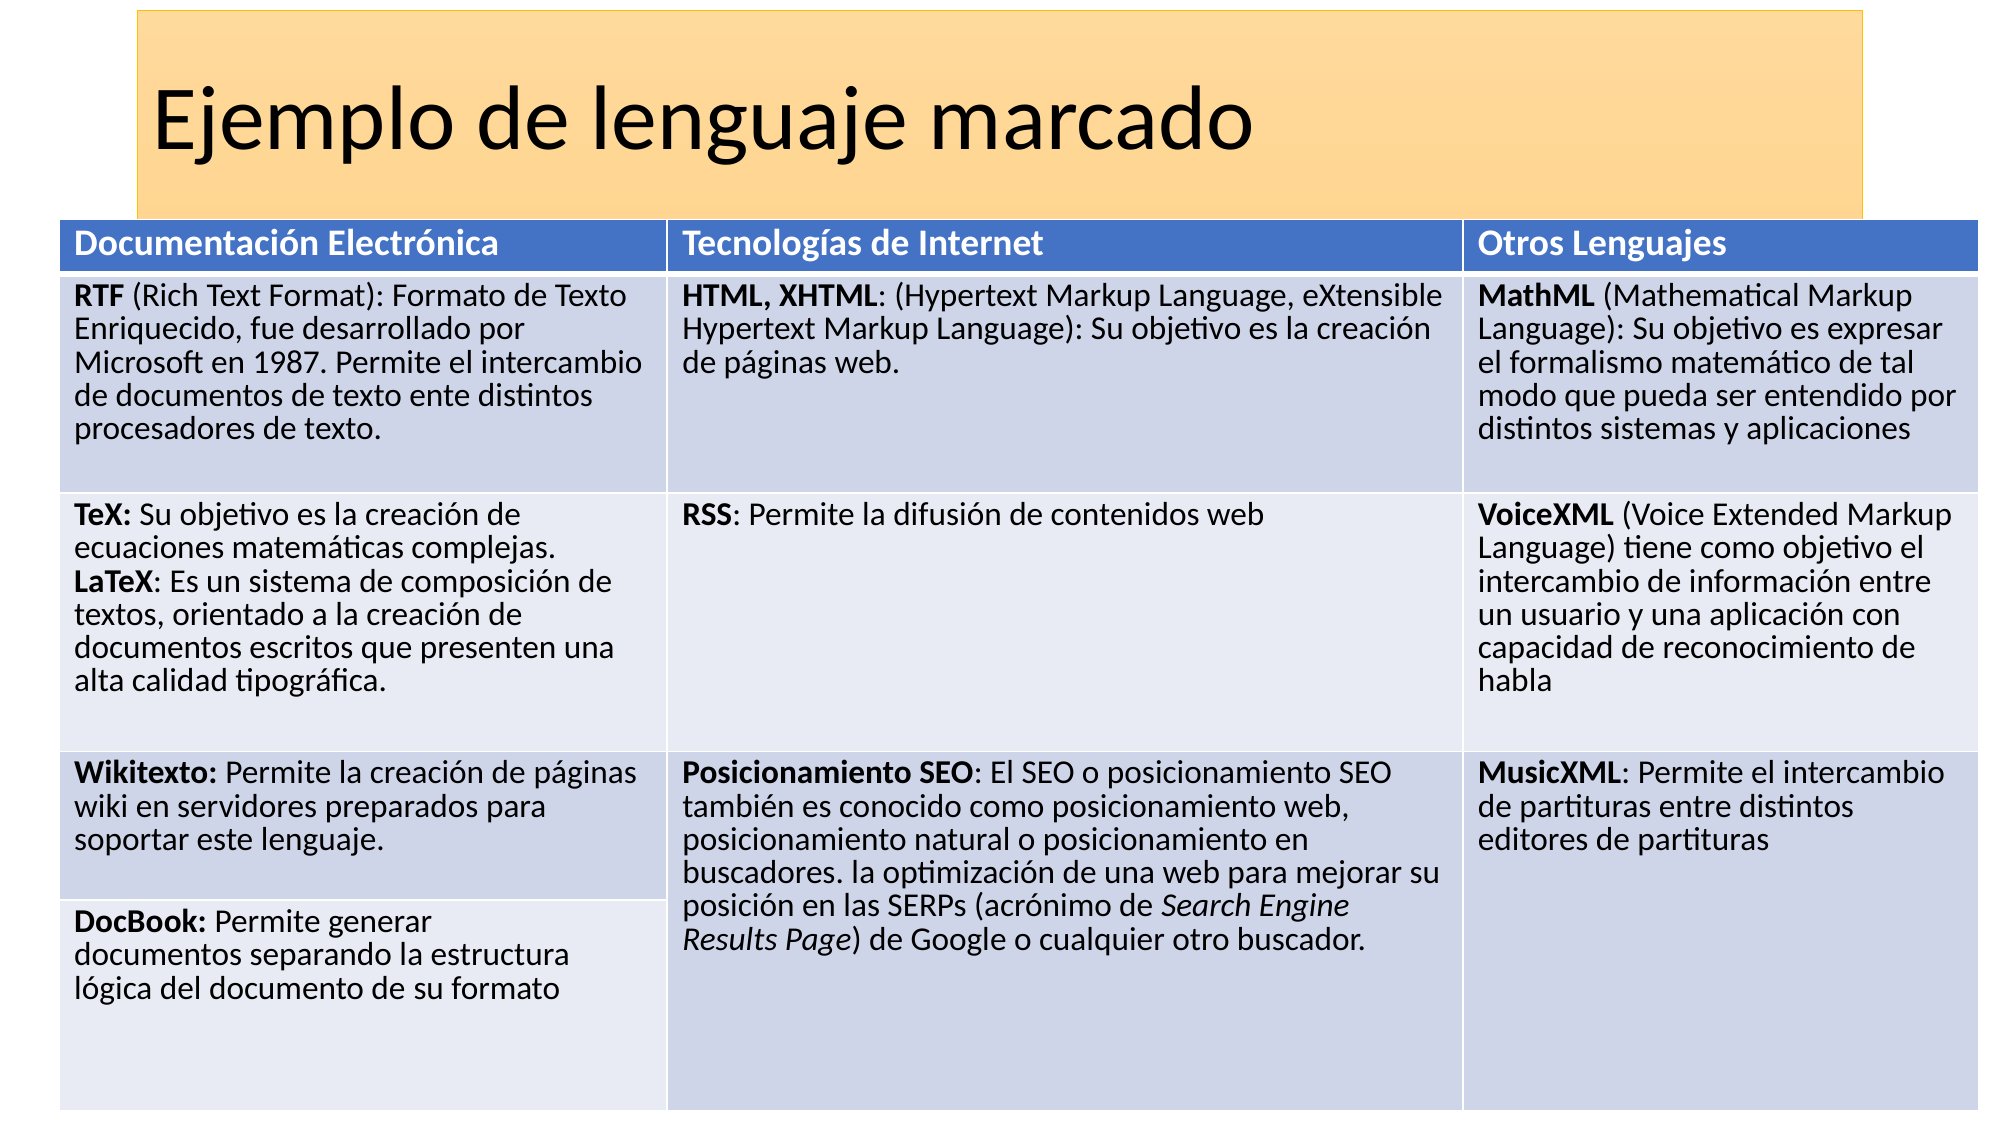

# Ejemplo de lenguaje marcado
| Documentación Electrónica | Tecnologías de Internet | Otros Lenguajes |
| --- | --- | --- |
| RTF (Rich Text Format): Formato de Texto Enriquecido, fue desarrollado por Microsoft en 1987. Permite el intercambio de documentos de texto ente distintos procesadores de texto. | HTML, XHTML: (Hypertext Markup Language, eXtensible Hypertext Markup Language): Su objetivo es la creación de páginas web. | MathML (Mathematical Markup Language): Su objetivo es expresar el formalismo matemático de tal modo que pueda ser entendido por distintos sistemas y aplicaciones |
| TeX: Su objetivo es la creación de ecuaciones matemáticas complejas. LaTeX: Es un sistema de composición de textos, orientado a la creación de documentos escritos que presenten una alta calidad tipográfica. | RSS: Permite la difusión de contenidos web | VoiceXML (Voice Extended Markup Language) tiene como objetivo el intercambio de información entre un usuario y una aplicación con capacidad de reconocimiento de habla |
| Wikitexto: Permite la creación de páginas wiki en servidores preparados para soportar este lenguaje. | Posicionamiento SEO: El SEO o posicionamiento SEO también es conocido como posicionamiento web, posicionamiento natural o posicionamiento en buscadores. la optimización de una web para mejorar su posición en las SERPs (acrónimo de Search Engine Results Page) de Google o cualquier otro buscador. | MusicXML: Permite el intercambio de partituras entre distintos editores de partituras |
| DocBook: Permite generar documentos separando la estructura lógica del documento de su formato |  |  |